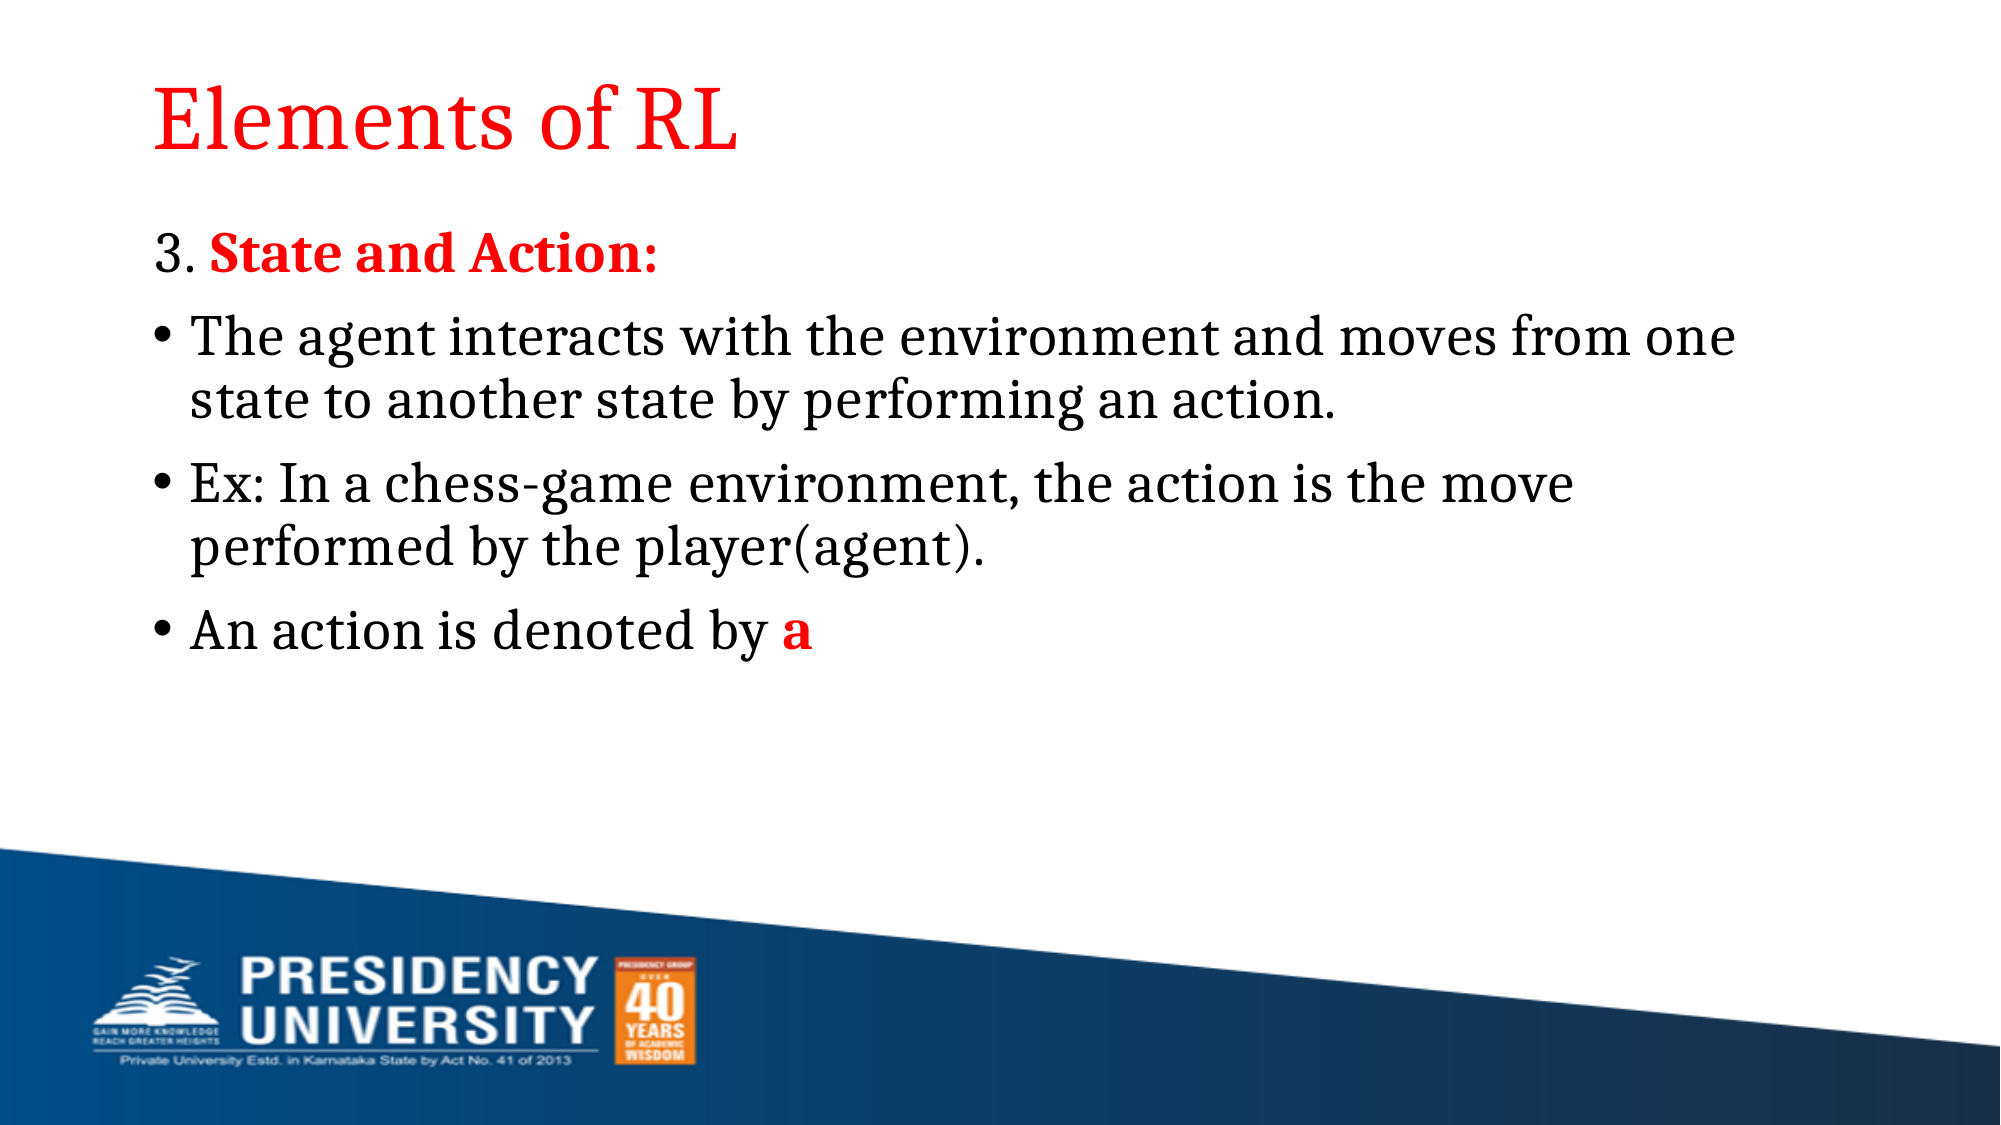

# Elements of RL
3. State and Action:
The agent interacts with the environment and moves from one state to another state by performing an action.
Ex: In a chess-game environment, the action is the move performed by the player(agent).
An action is denoted by a